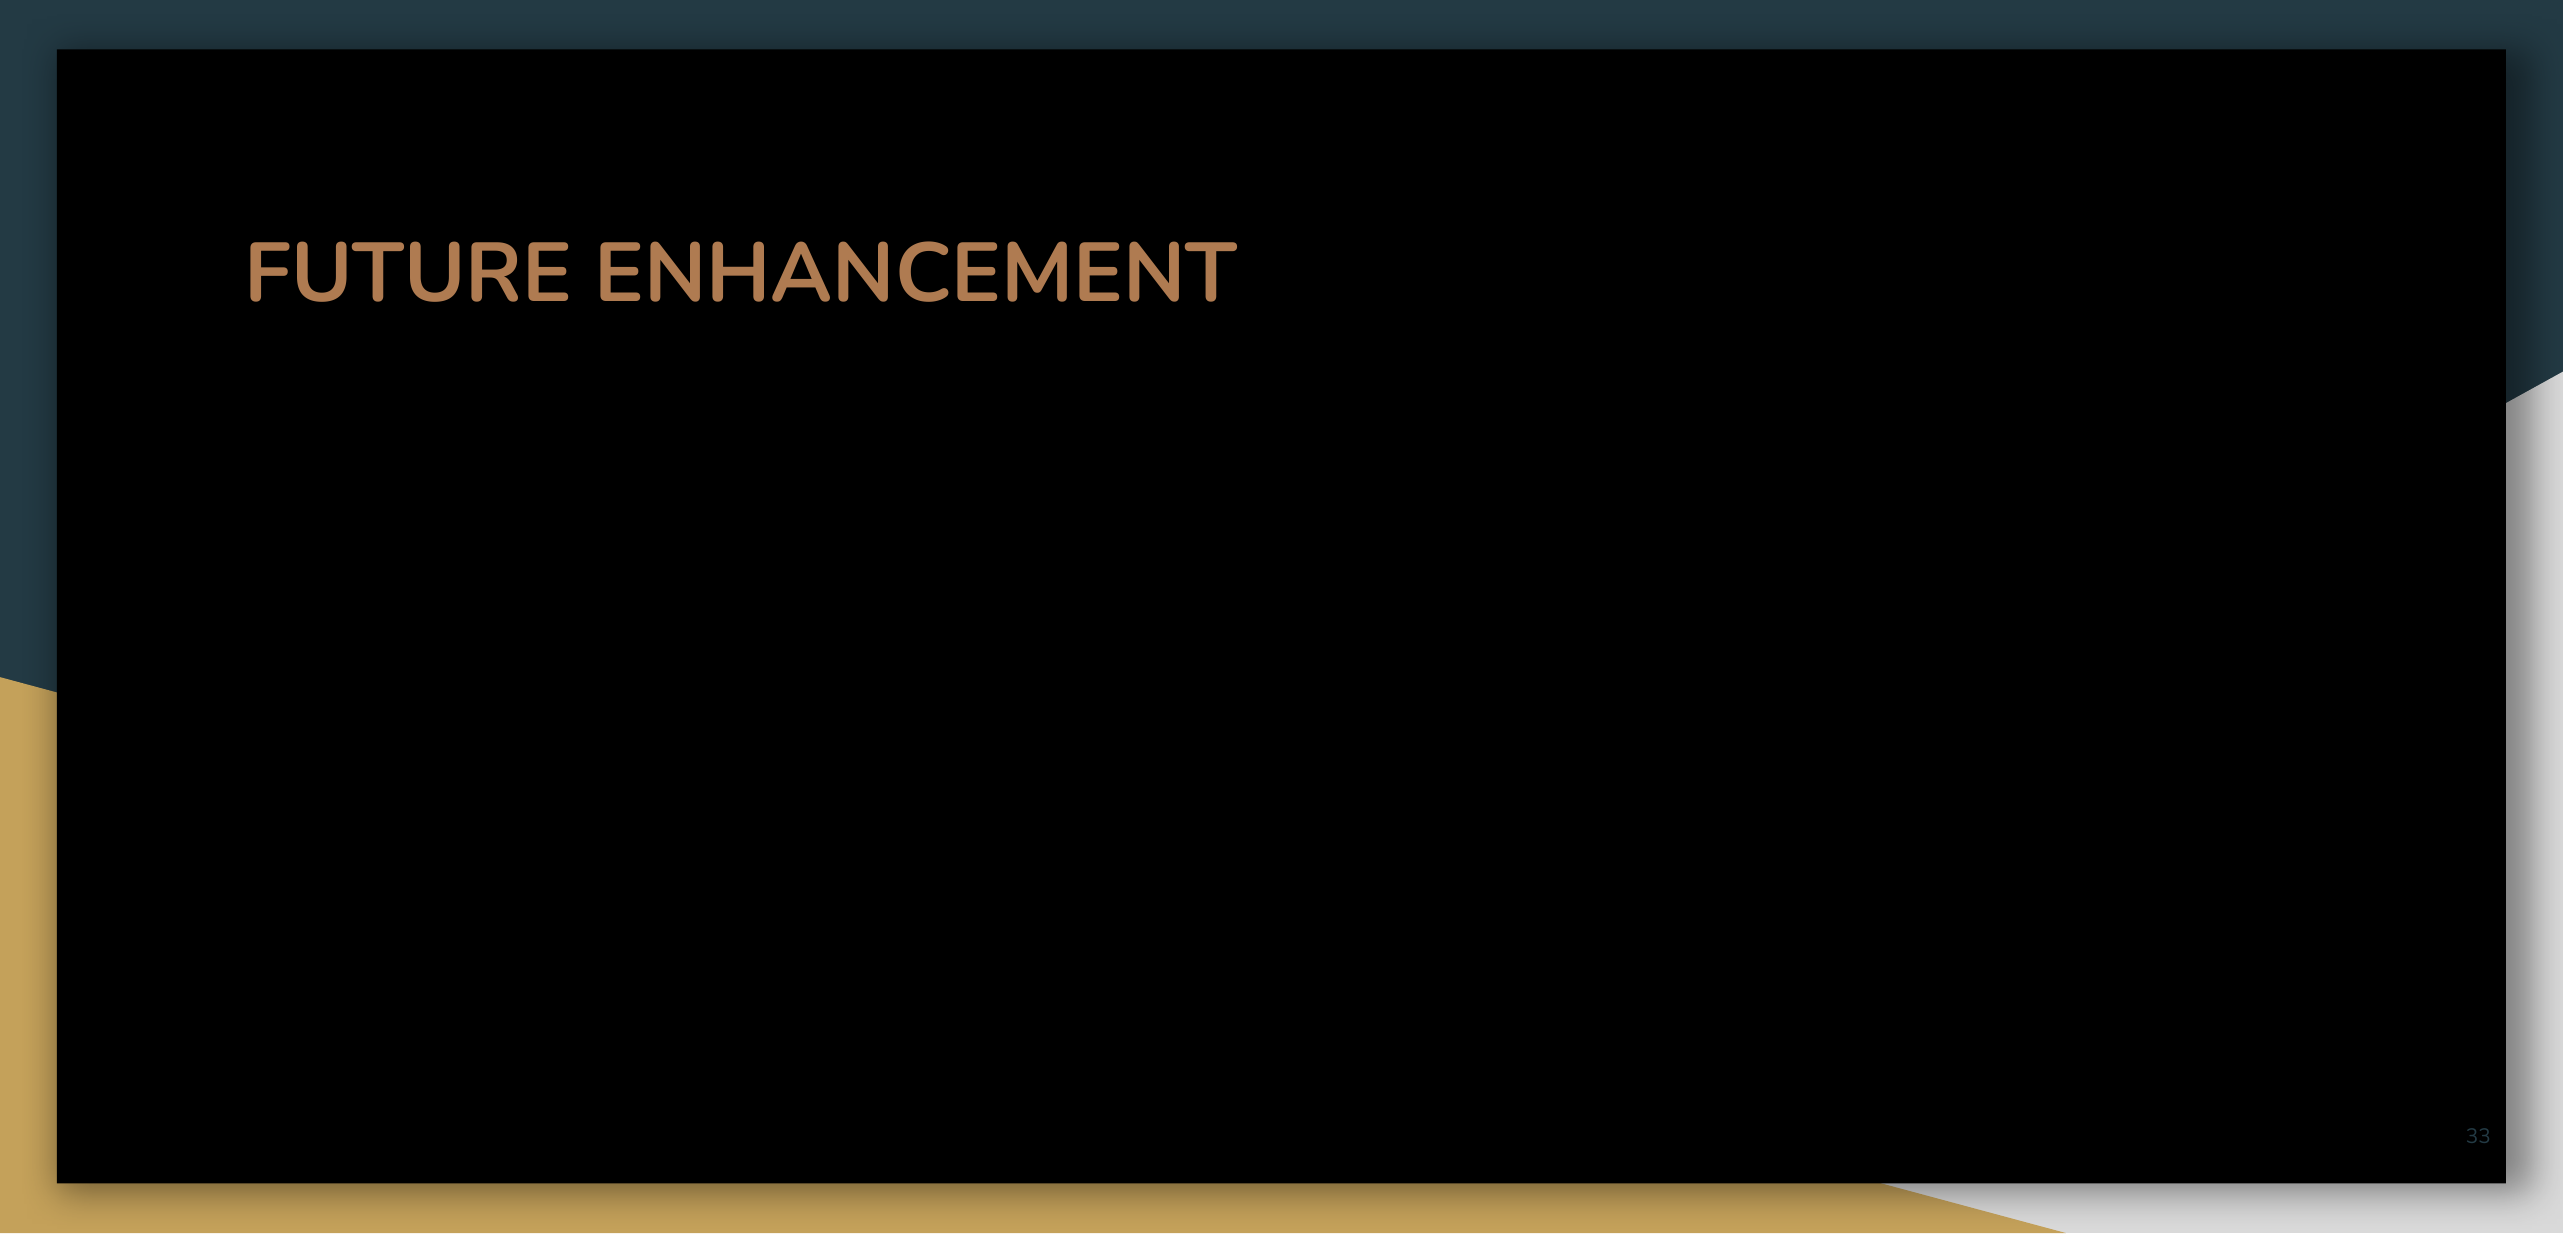

FUTURE ENHANCEMENT
In future, I will add Provider Dashboard in which they can able to add there services by their own.
Admin Dashboard
33